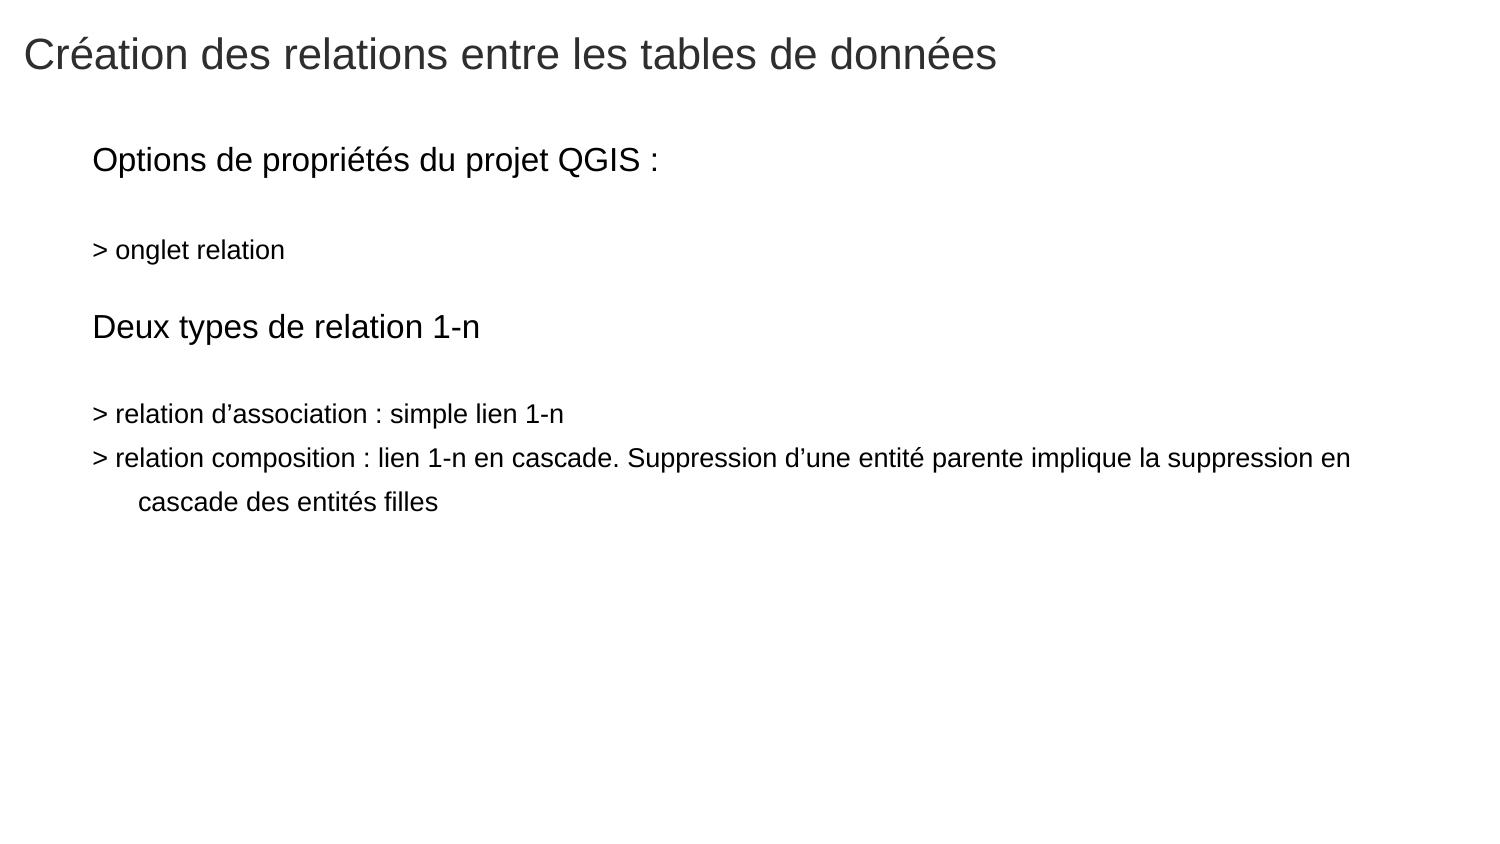

Création des relations entre les tables de données
Options de propriétés du projet QGIS :

> onglet relation

Deux types de relation 1-n

> relation d’association : simple lien 1-n
> relation composition : lien 1-n en cascade. Suppression d’une entité parente implique la suppression en cascade des entités filles